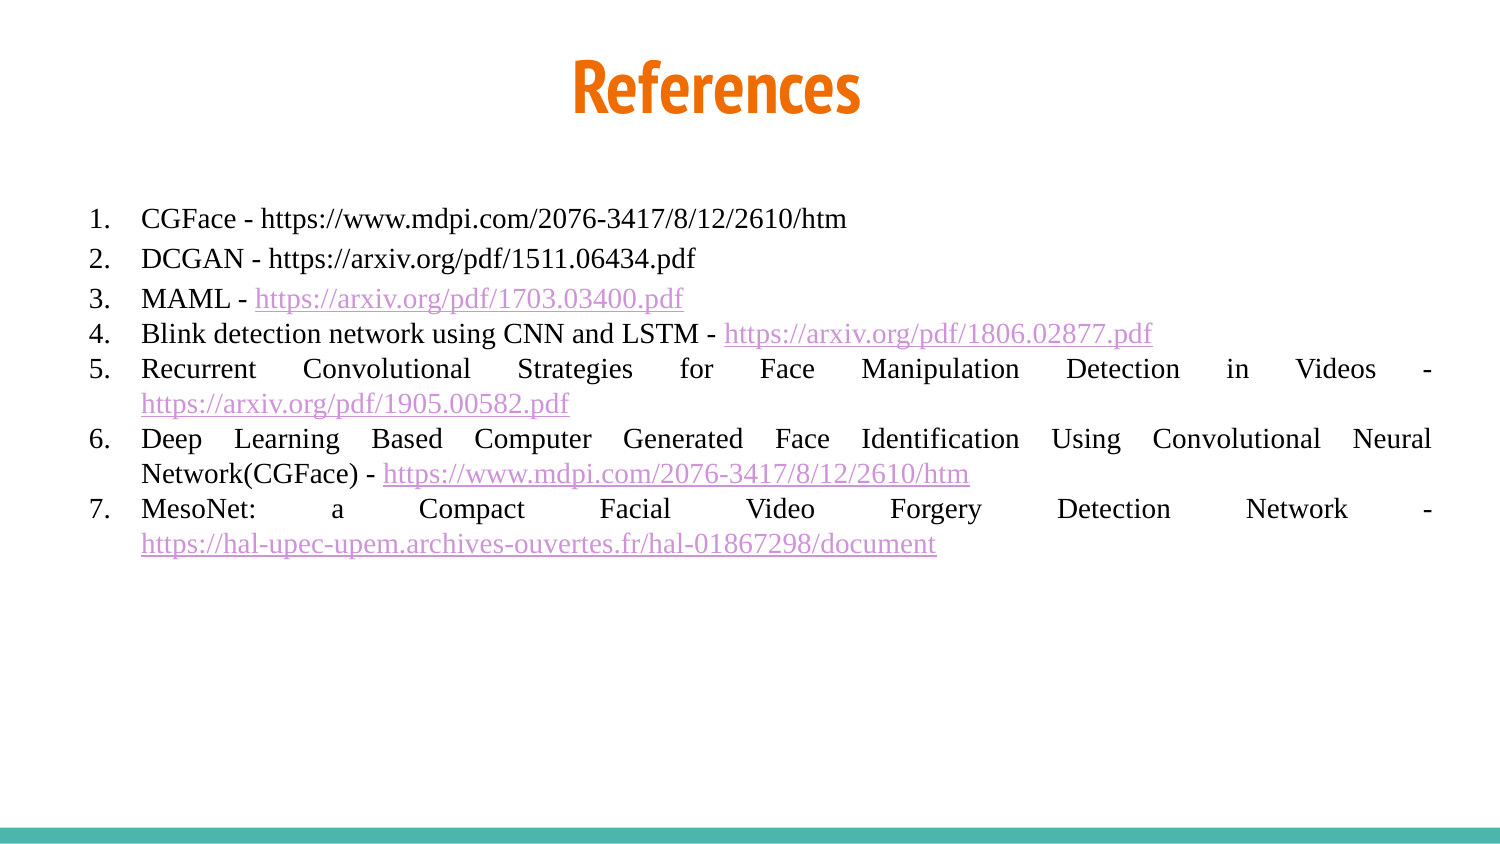

# References
CGFace - https://www.mdpi.com/2076-3417/8/12/2610/htm
DCGAN - https://arxiv.org/pdf/1511.06434.pdf
MAML - https://arxiv.org/pdf/1703.03400.pdf
Blink detection network using CNN and LSTM - https://arxiv.org/pdf/1806.02877.pdf
Recurrent Convolutional Strategies for Face Manipulation Detection in Videos - https://arxiv.org/pdf/1905.00582.pdf
Deep Learning Based Computer Generated Face Identification Using Convolutional Neural Network(CGFace) - https://www.mdpi.com/2076-3417/8/12/2610/htm
MesoNet: a Compact Facial Video Forgery Detection Network - https://hal-upec-upem.archives-ouvertes.fr/hal-01867298/document